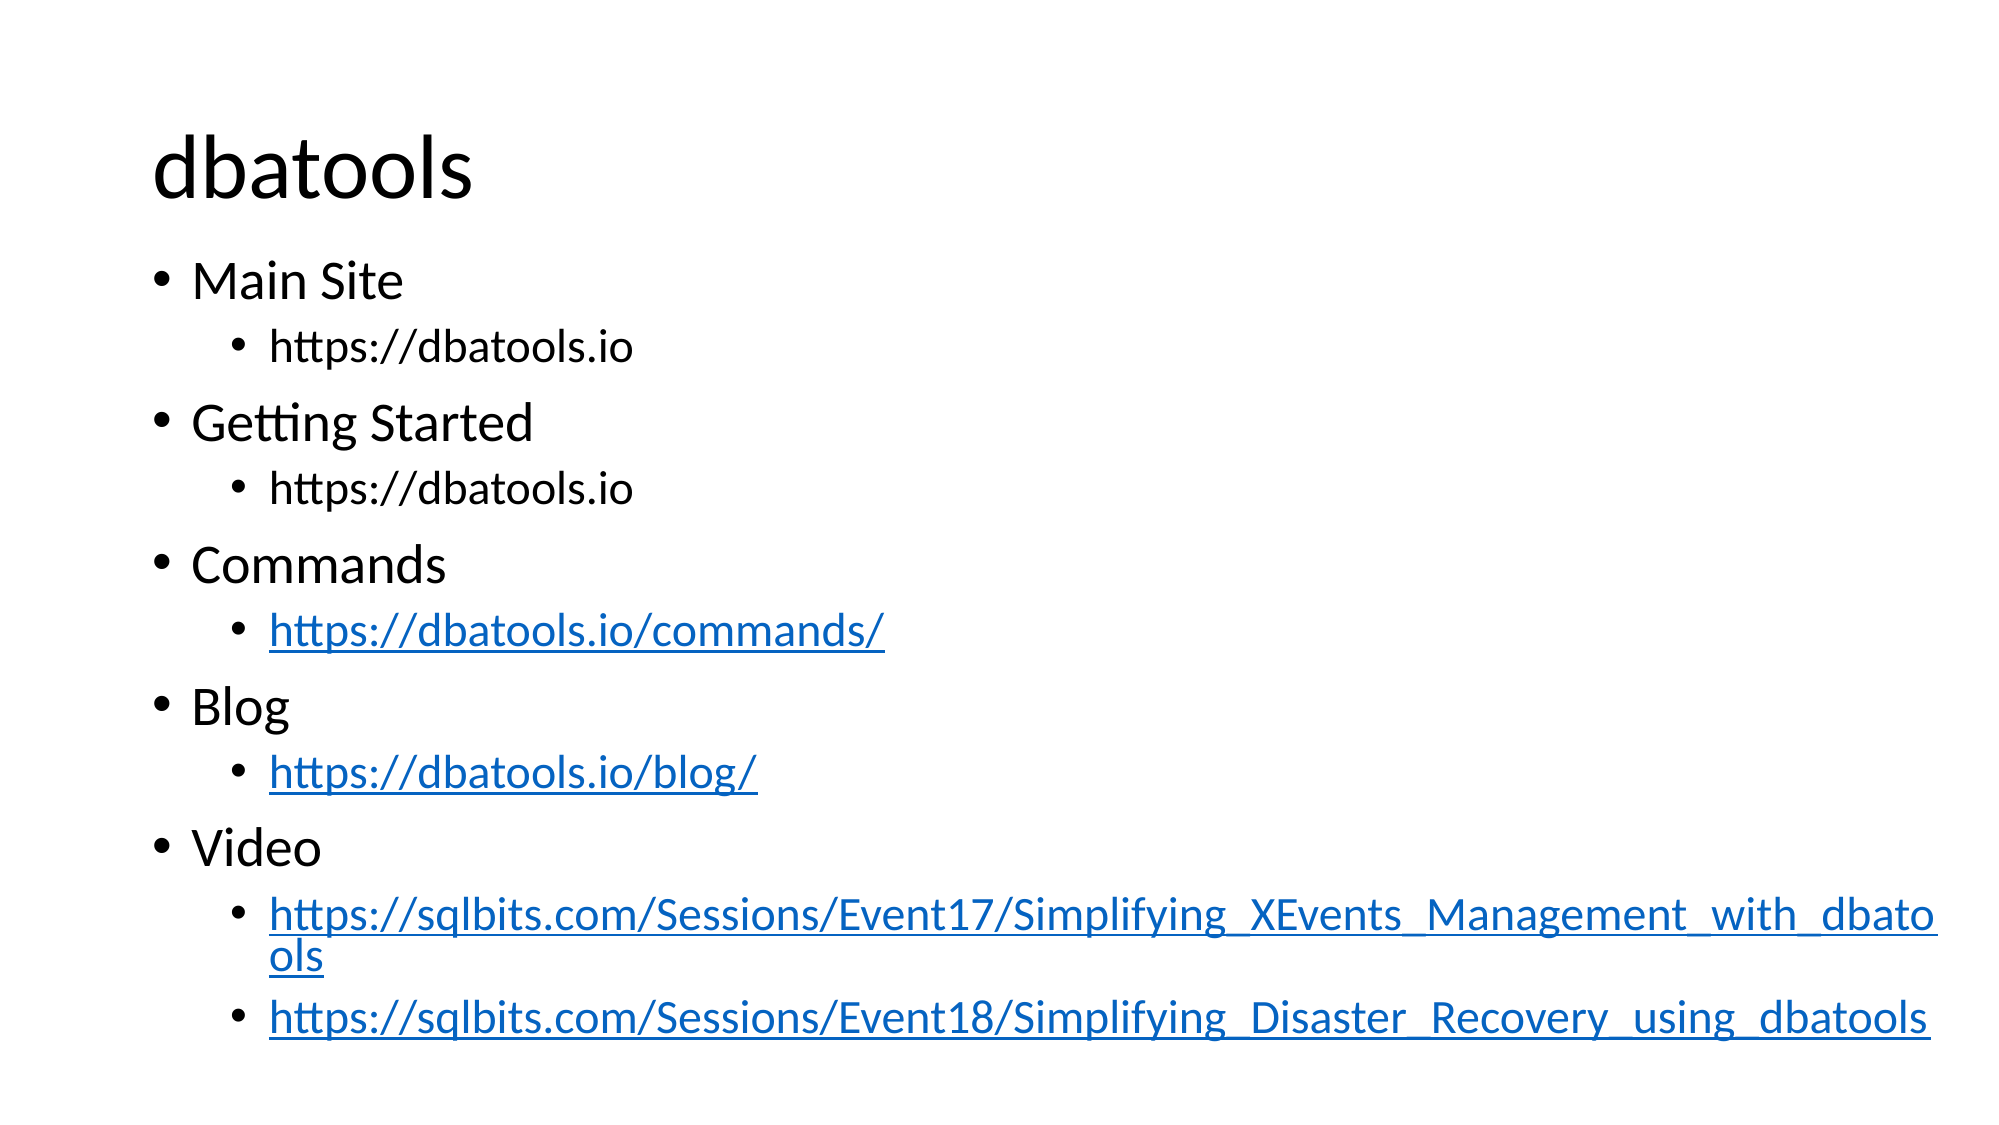

# dbatools
Main Site
https://dbatools.io
Getting Started
https://dbatools.io
Commands
https://dbatools.io/commands/
Blog
https://dbatools.io/blog/
Video
https://sqlbits.com/Sessions/Event17/Simplifying_XEvents_Management_with_dbatools
https://sqlbits.com/Sessions/Event18/Simplifying_Disaster_Recovery_using_dbatools